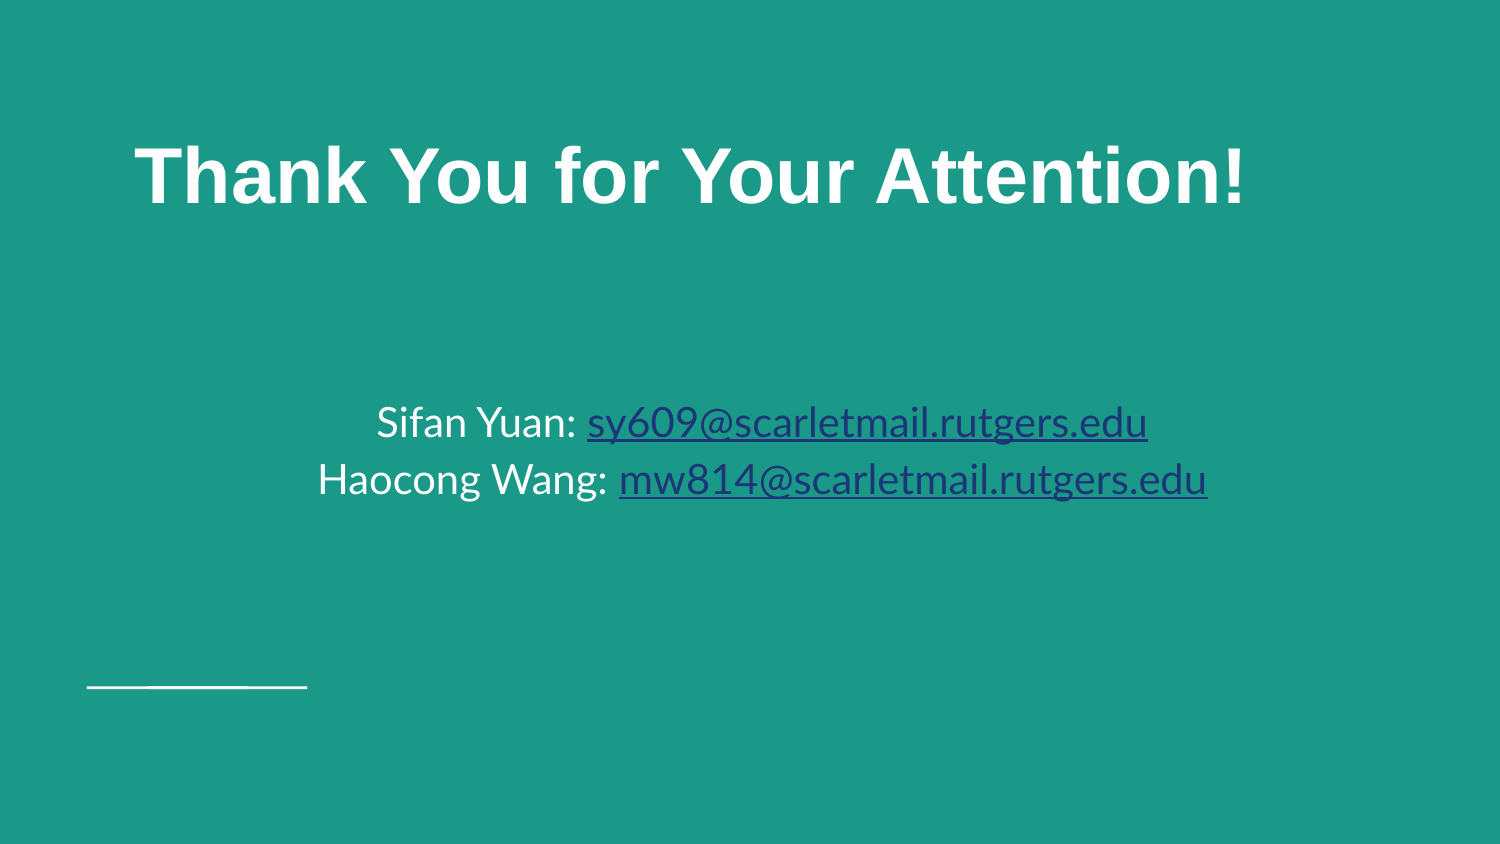

# Thank You for Your Attention!
Sifan Yuan: sy609@scarletmail.rutgers.edu
Haocong Wang: mw814@scarletmail.rutgers.edu